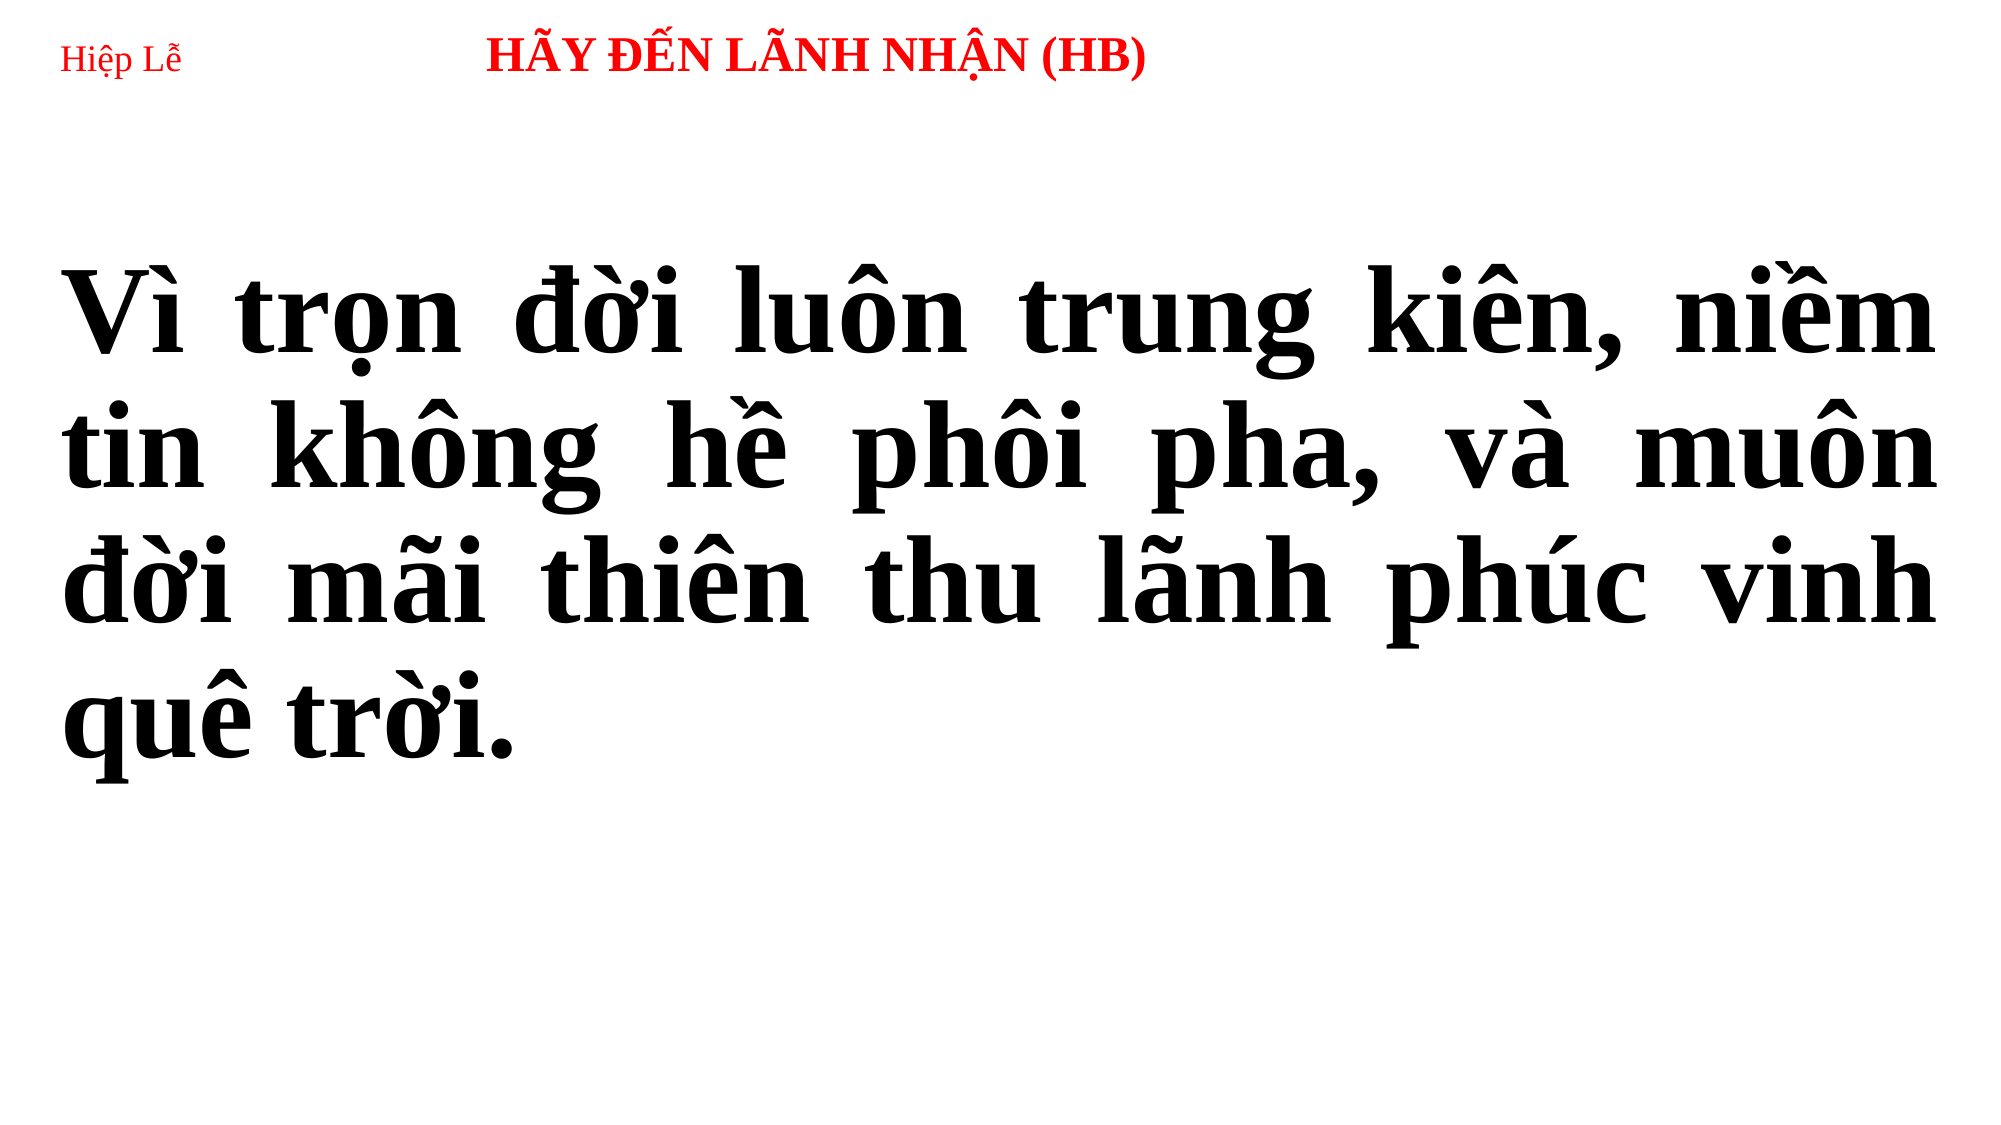

# Hiệp Lễ                                HÃY ĐẾN LÃNH NHẬN (HB)
Vì trọn đời luôn trung kiên, niềm tin không hề phôi pha, và muôn đời mãi thiên thu lãnh phúc vinh quê trời.